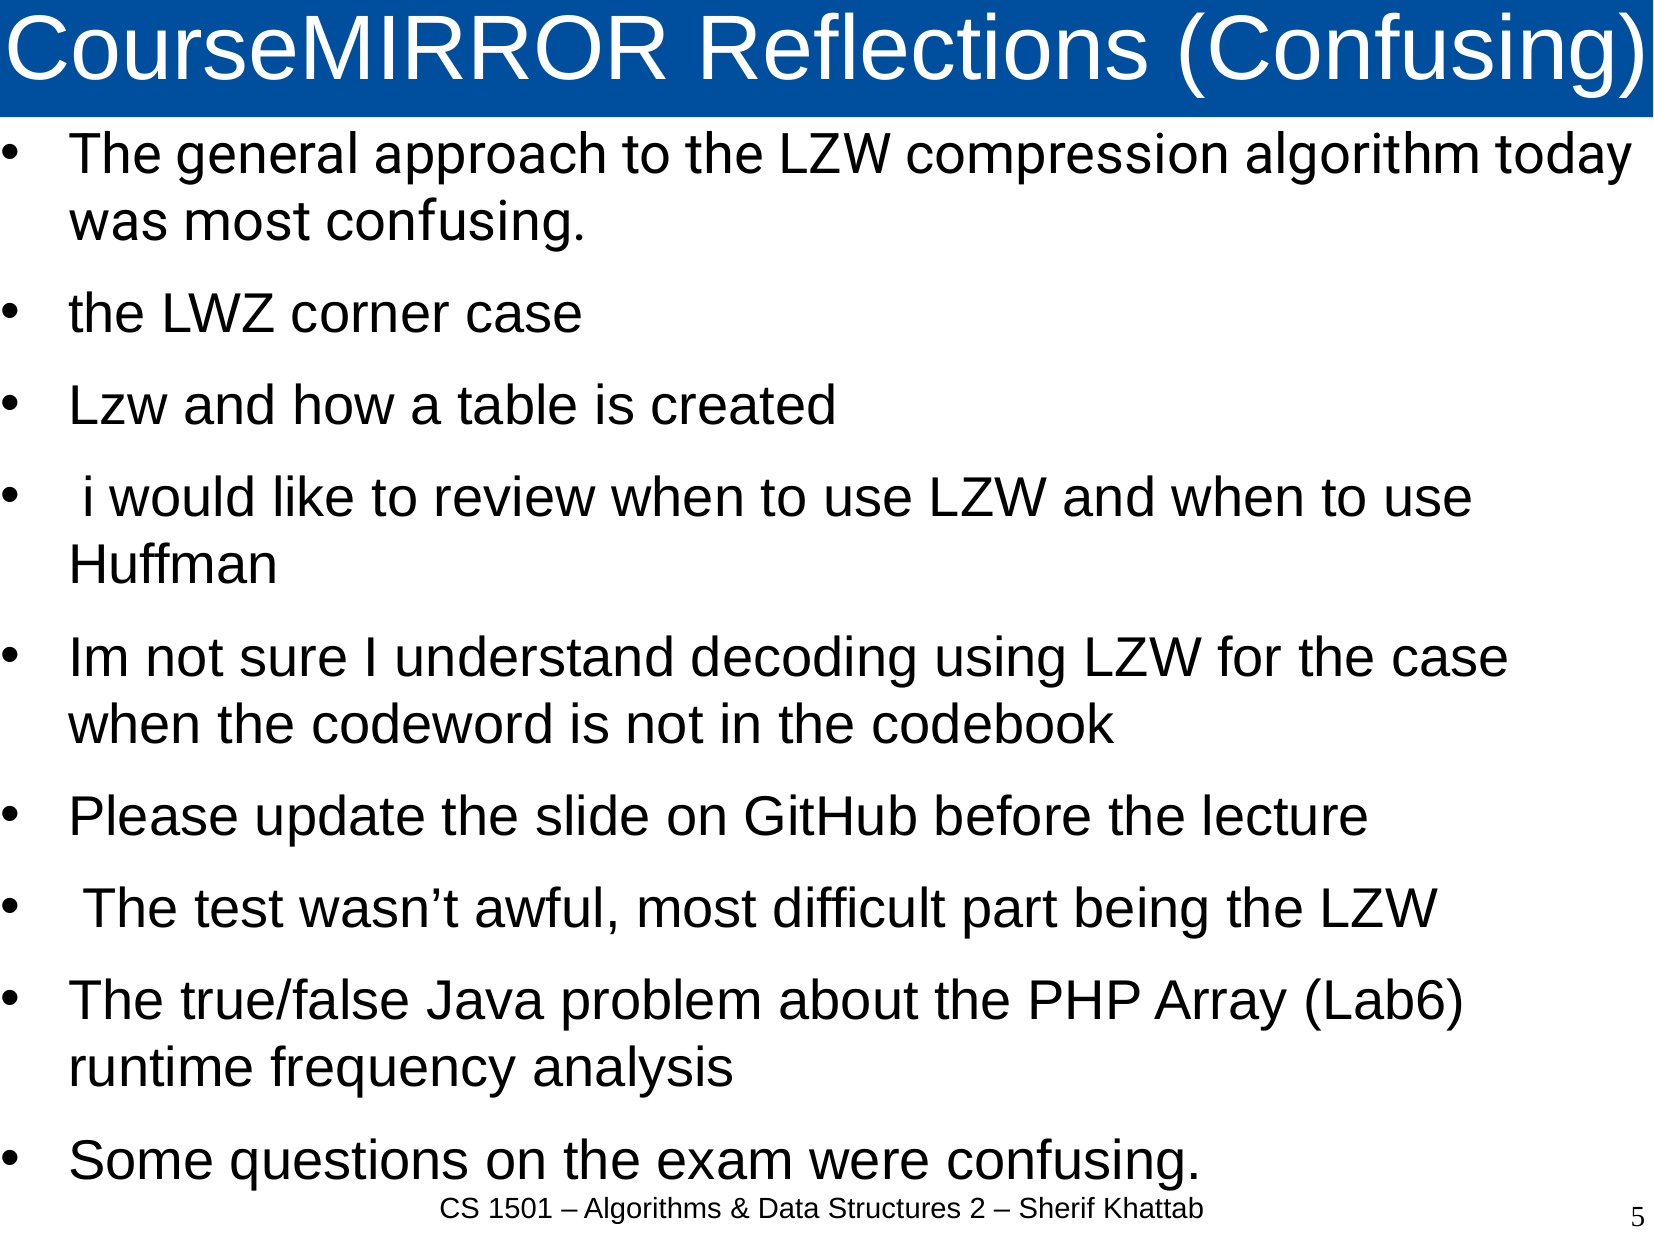

# CourseMIRROR Reflections (Confusing)
The general approach to the LZW compression algorithm today was most confusing.
the LWZ corner case
Lzw and how a table is created
 i would like to review when to use LZW and when to use Huffman
Im not sure I understand decoding using LZW for the case when the codeword is not in the codebook
Please update the slide on GitHub before the lecture
 The test wasn’t awful, most difficult part being the LZW
The true/false Java problem about the PHP Array (Lab6) runtime frequency analysis
Some questions on the exam were confusing.
CS 1501 – Algorithms & Data Structures 2 – Sherif Khattab
5